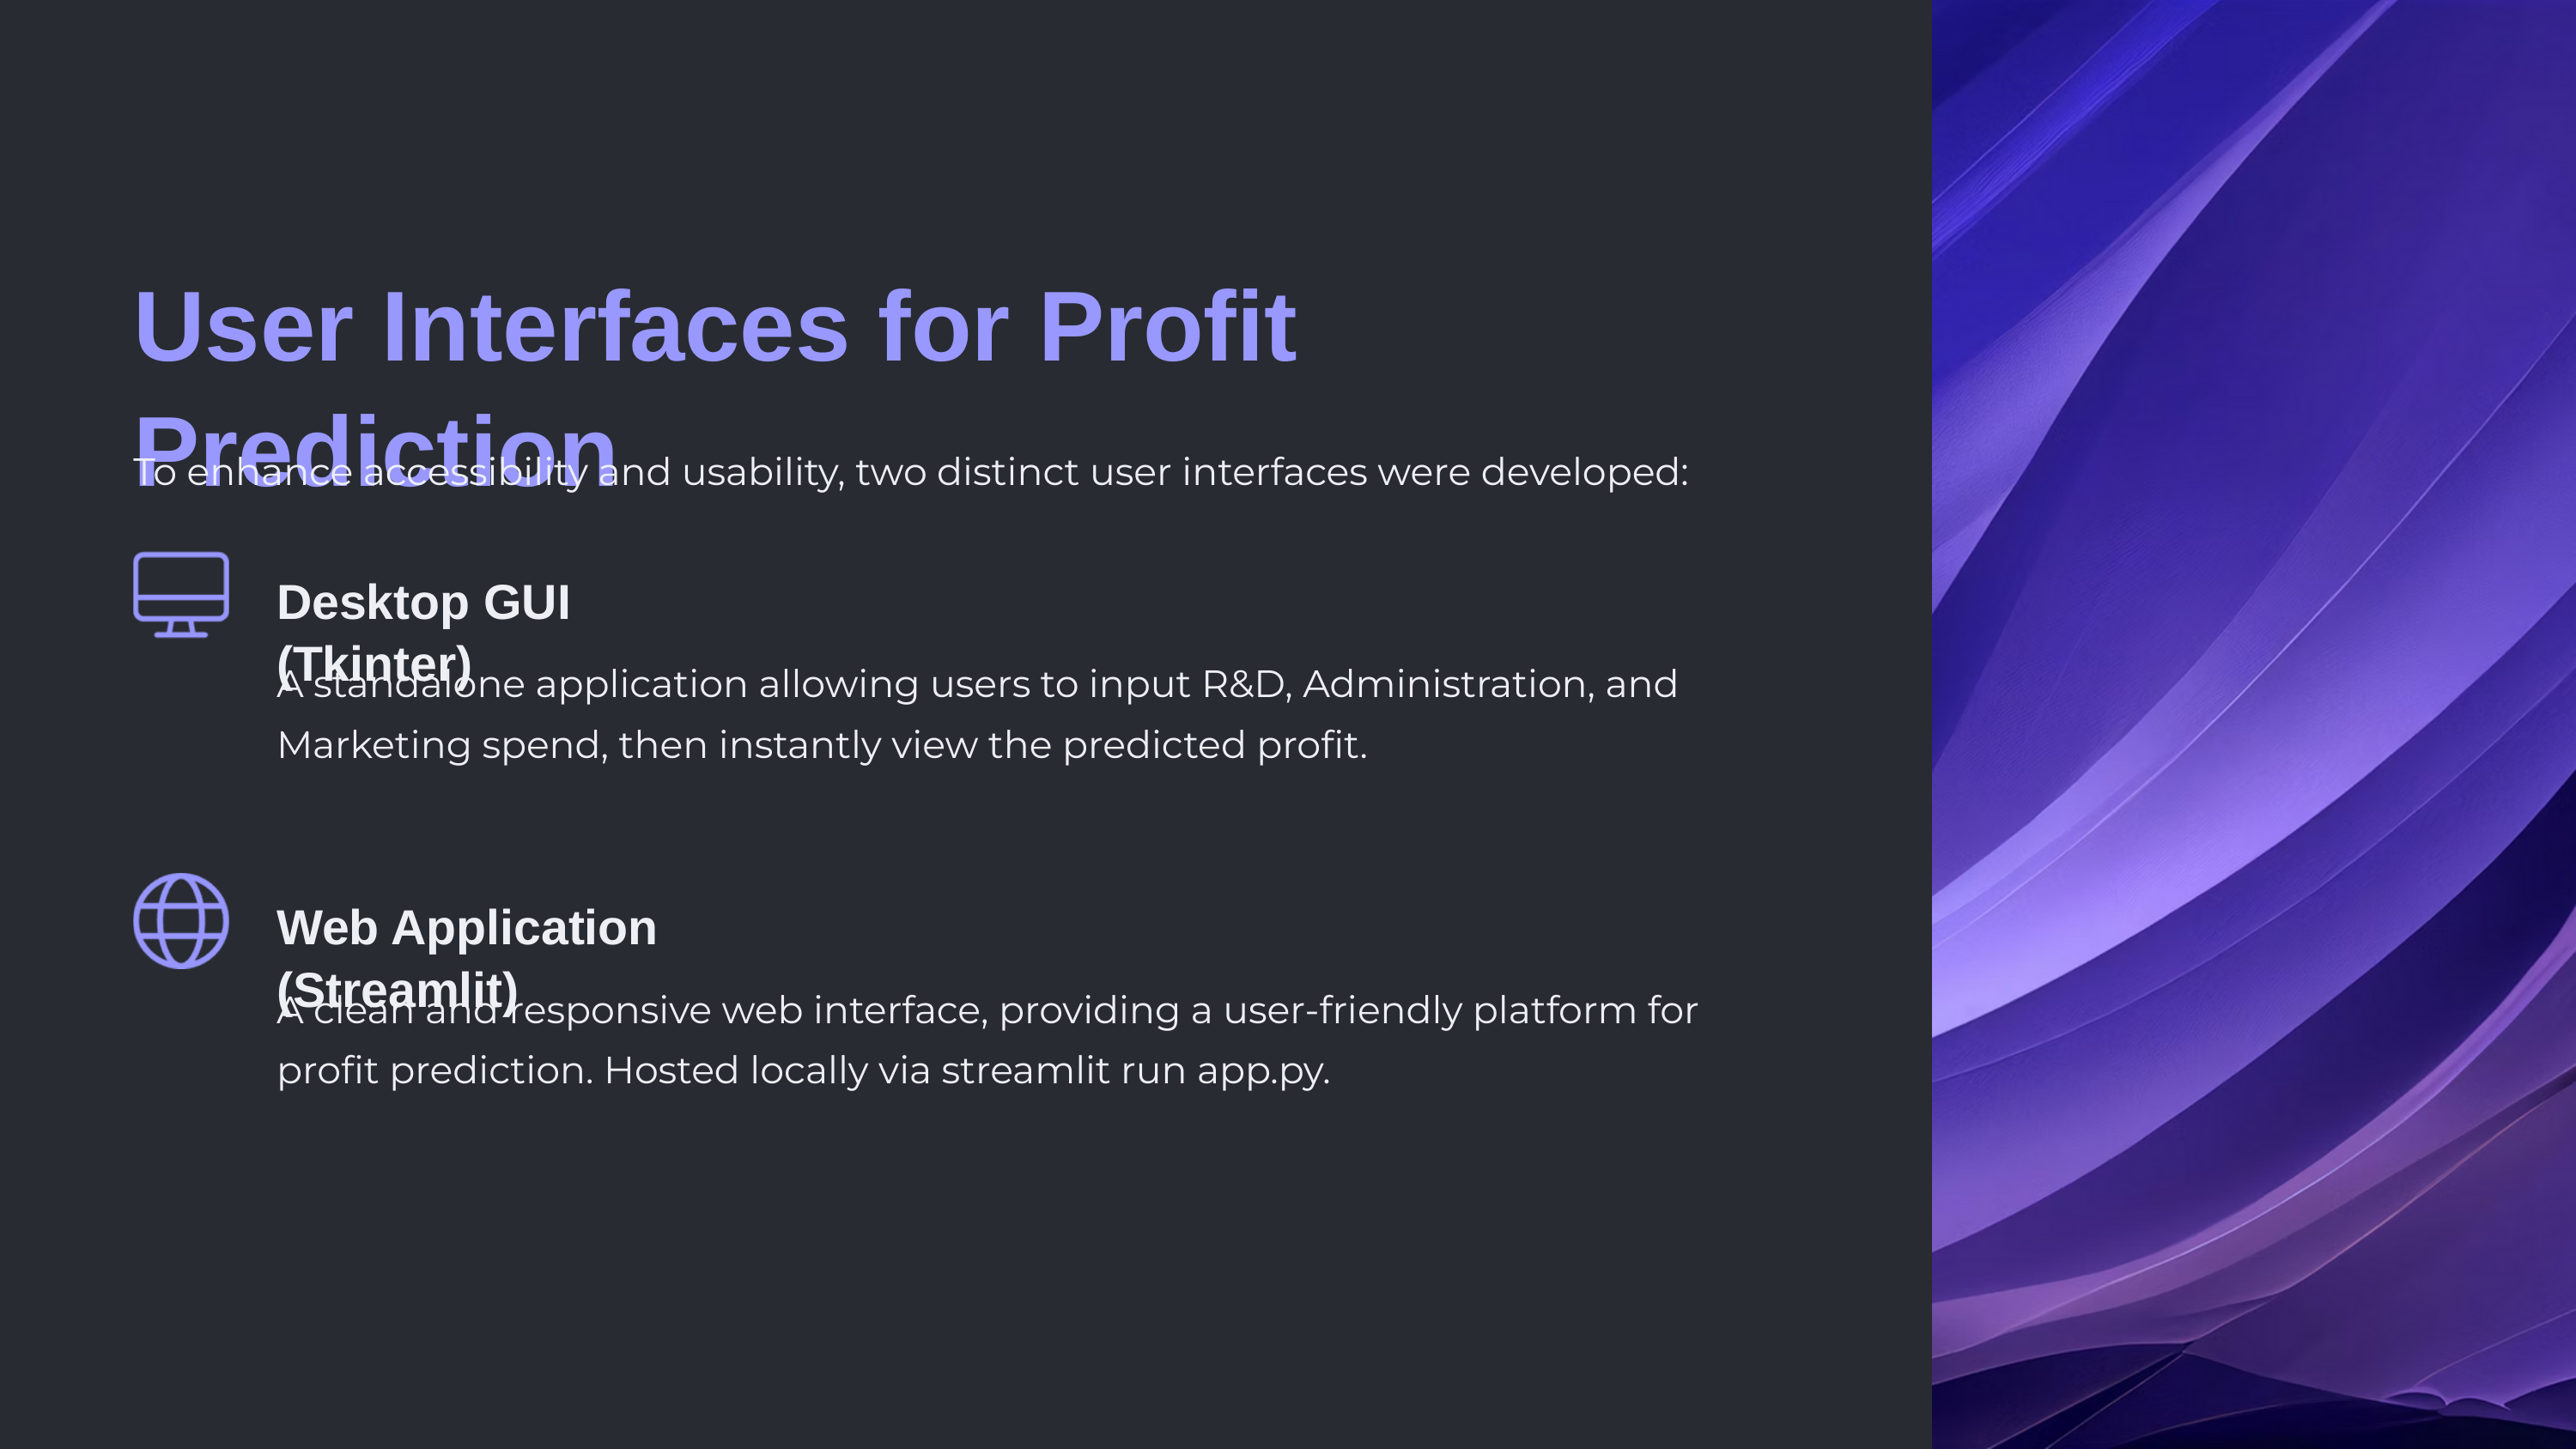

User Interfaces for Profit Prediction
To enhance accessibility and usability, two distinct user interfaces were developed:

Desktop GUI (Tkinter)
A standalone application allowing users to input R&D, Administration, and Marketing spend, then instantly view the predicted profit.

Web Application (Streamlit)
A clean and responsive web interface, providing a user-friendly platform for profit prediction. Hosted locally via streamlit run app.py.